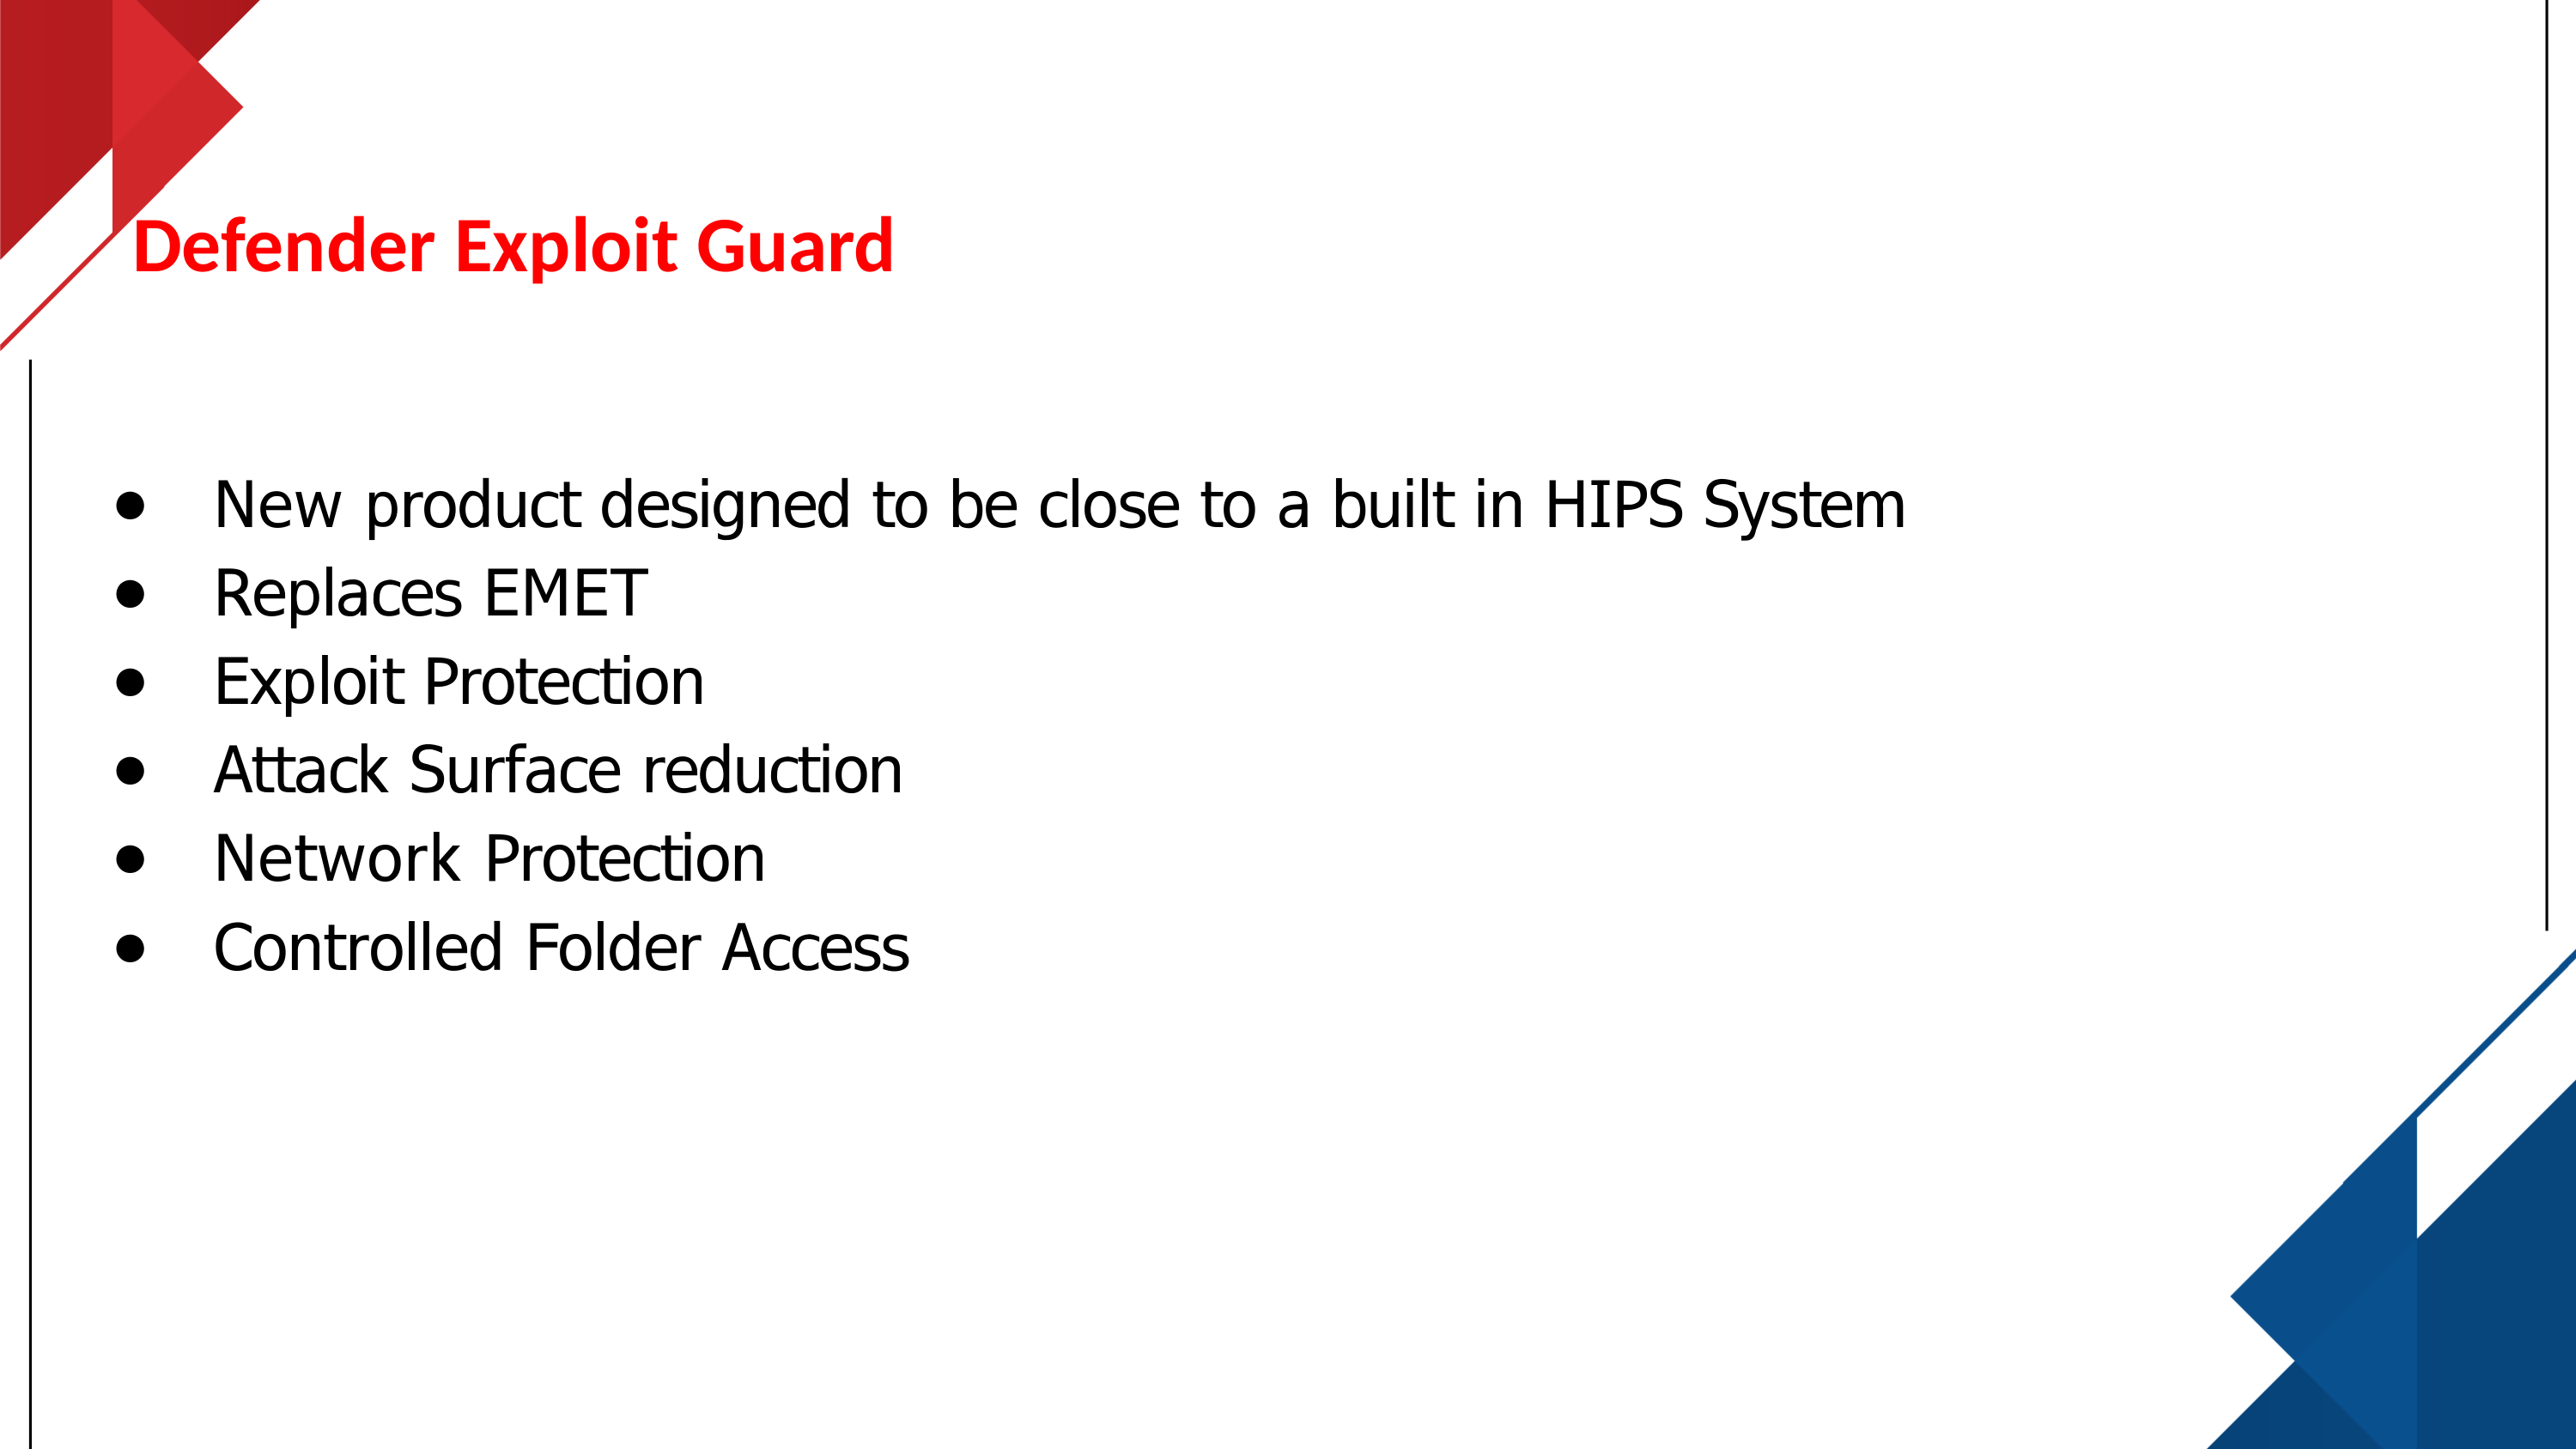

# Defender Exploit Guard
New product designed to be close to a built in HIPS System
Replaces EMET
Exploit Protection
Attack Surface reduction
Network Protection
Controlled Folder Access